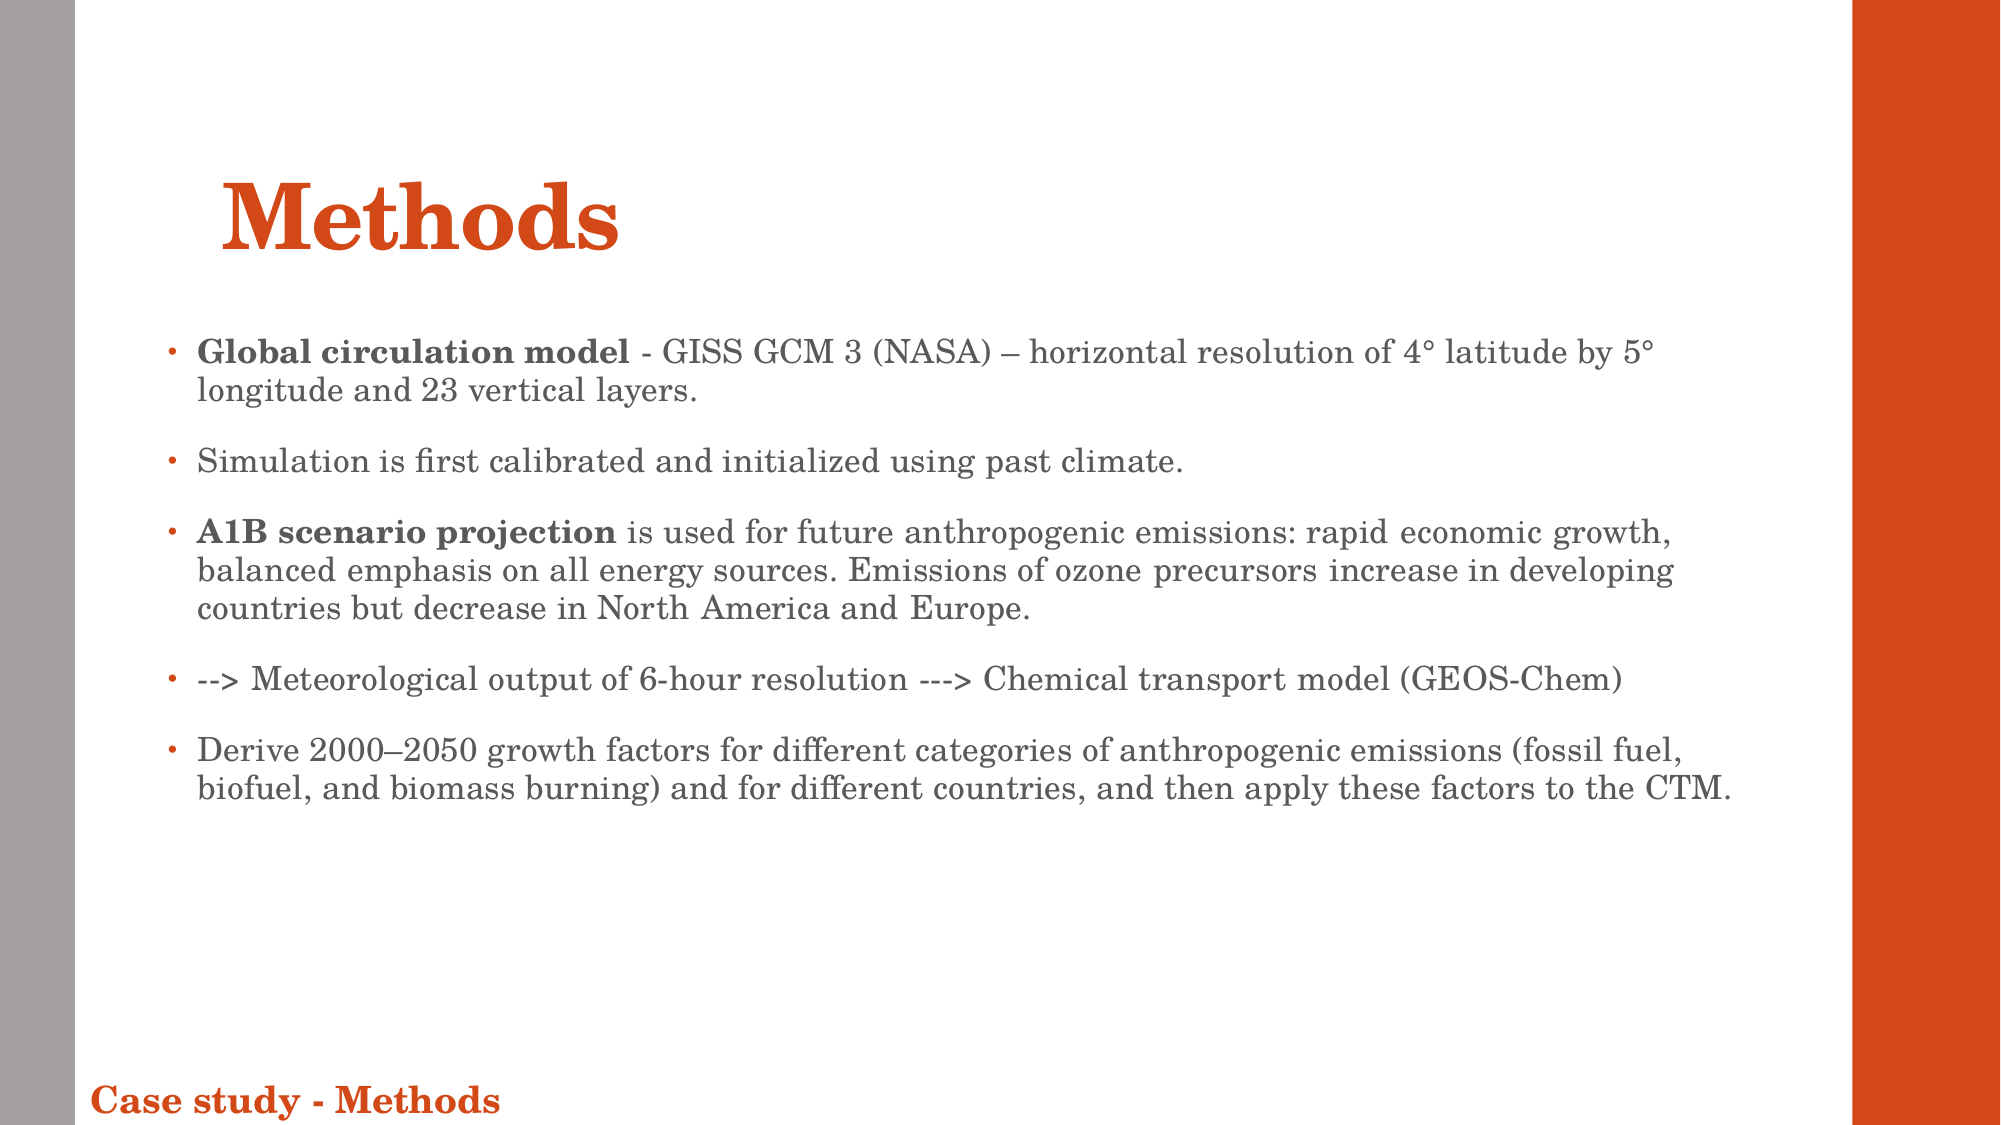

# Methods
Global circulation model - GISS GCM 3 (NASA) – horizontal resolution of 4° latitude by 5° longitude and 23 vertical layers.
Simulation is first calibrated and initialized using past climate.
A1B scenario projection is used for future anthropogenic emissions: rapid economic growth, balanced emphasis on all energy sources. Emissions of ozone precursors increase in developing countries but decrease in North America and Europe.
--> Meteorological output of 6-hour resolution ---> Chemical transport model (GEOS-Chem)
Derive 2000–2050 growth factors for different categories of anthropogenic emissions (fossil fuel, biofuel, and biomass burning) and for different countries, and then apply these factors to the CTM.
Case study - Methods